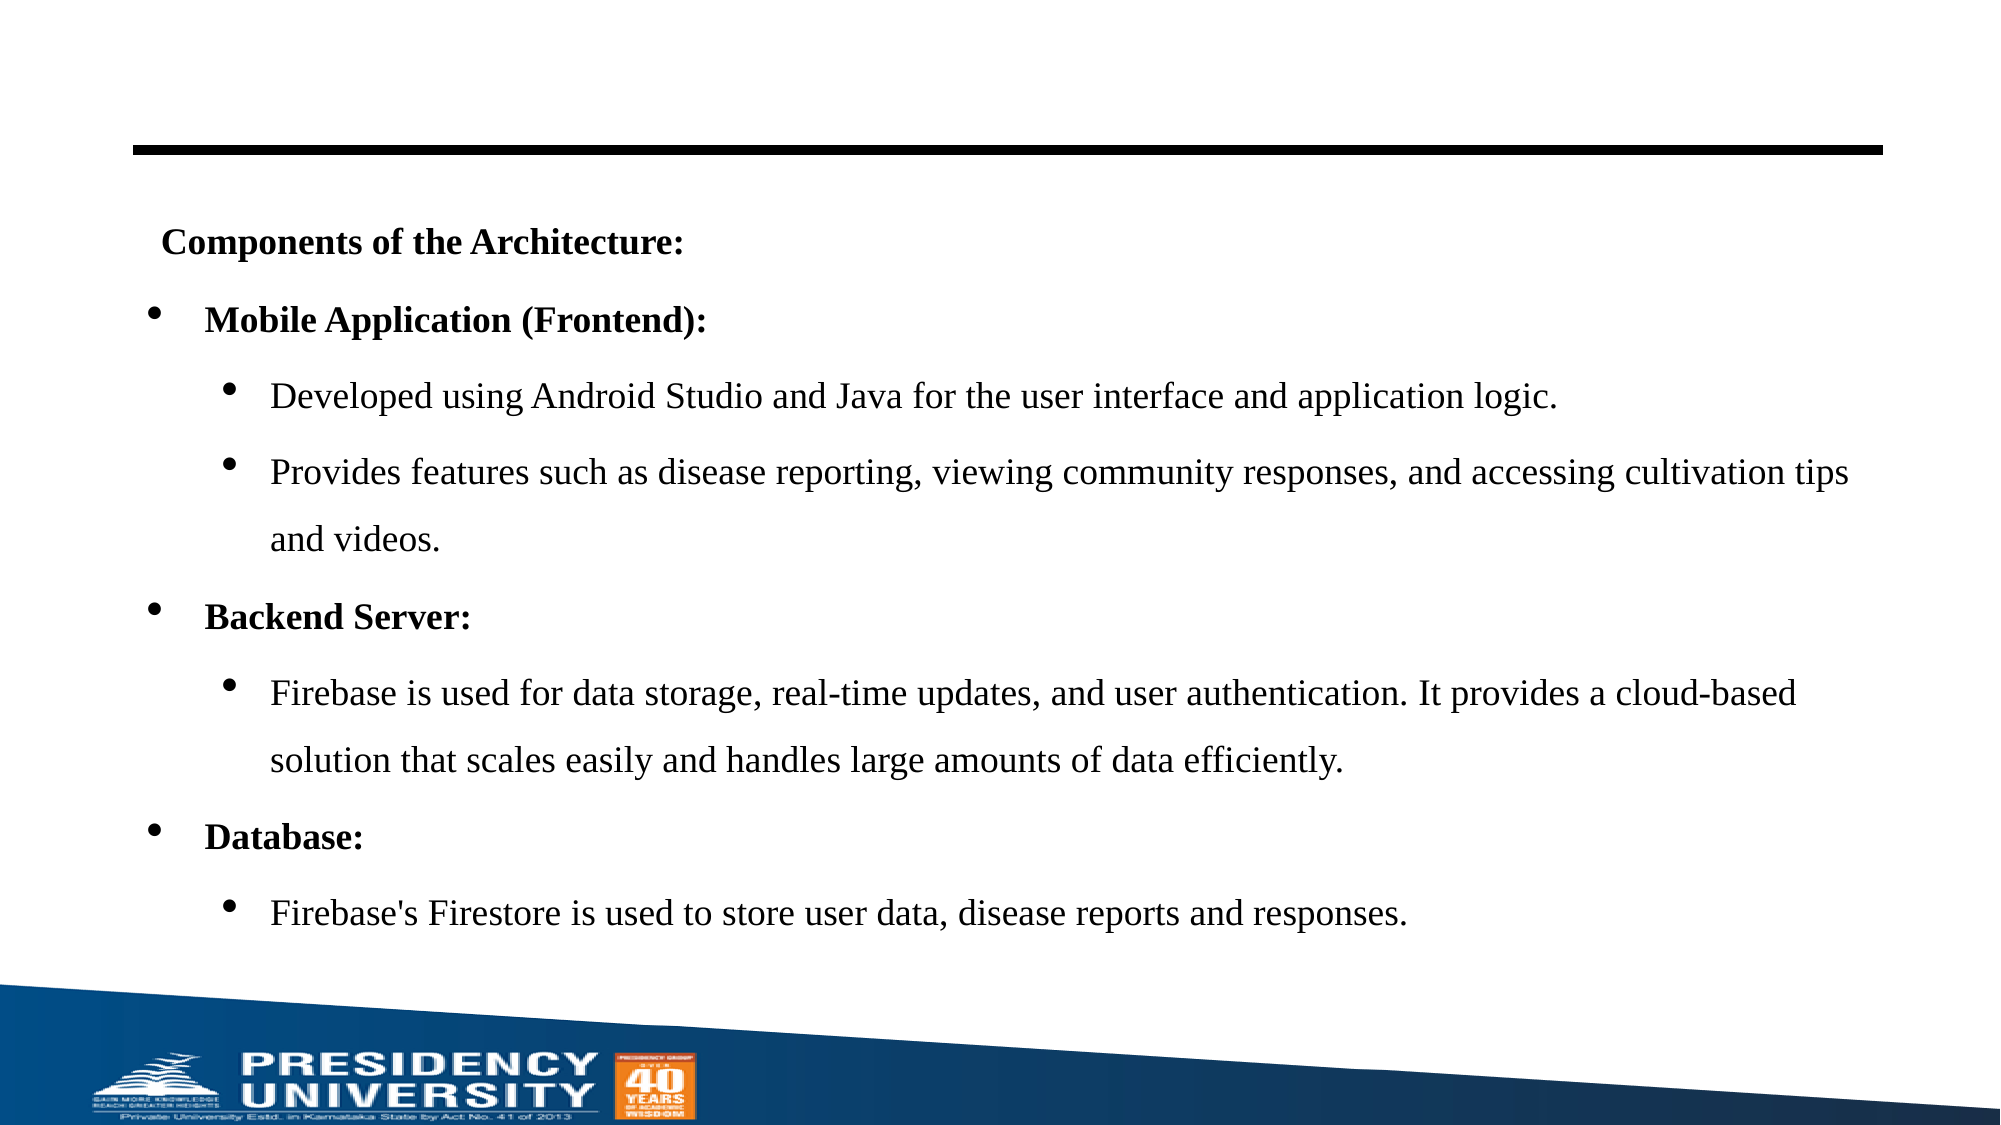

Components of the Architecture:
Mobile Application (Frontend):
Developed using Android Studio and Java for the user interface and application logic.
Provides features such as disease reporting, viewing community responses, and accessing cultivation tips and videos.
Backend Server:
Firebase is used for data storage, real-time updates, and user authentication. It provides a cloud-based solution that scales easily and handles large amounts of data efficiently.
Database:
Firebase's Firestore is used to store user data, disease reports and responses.